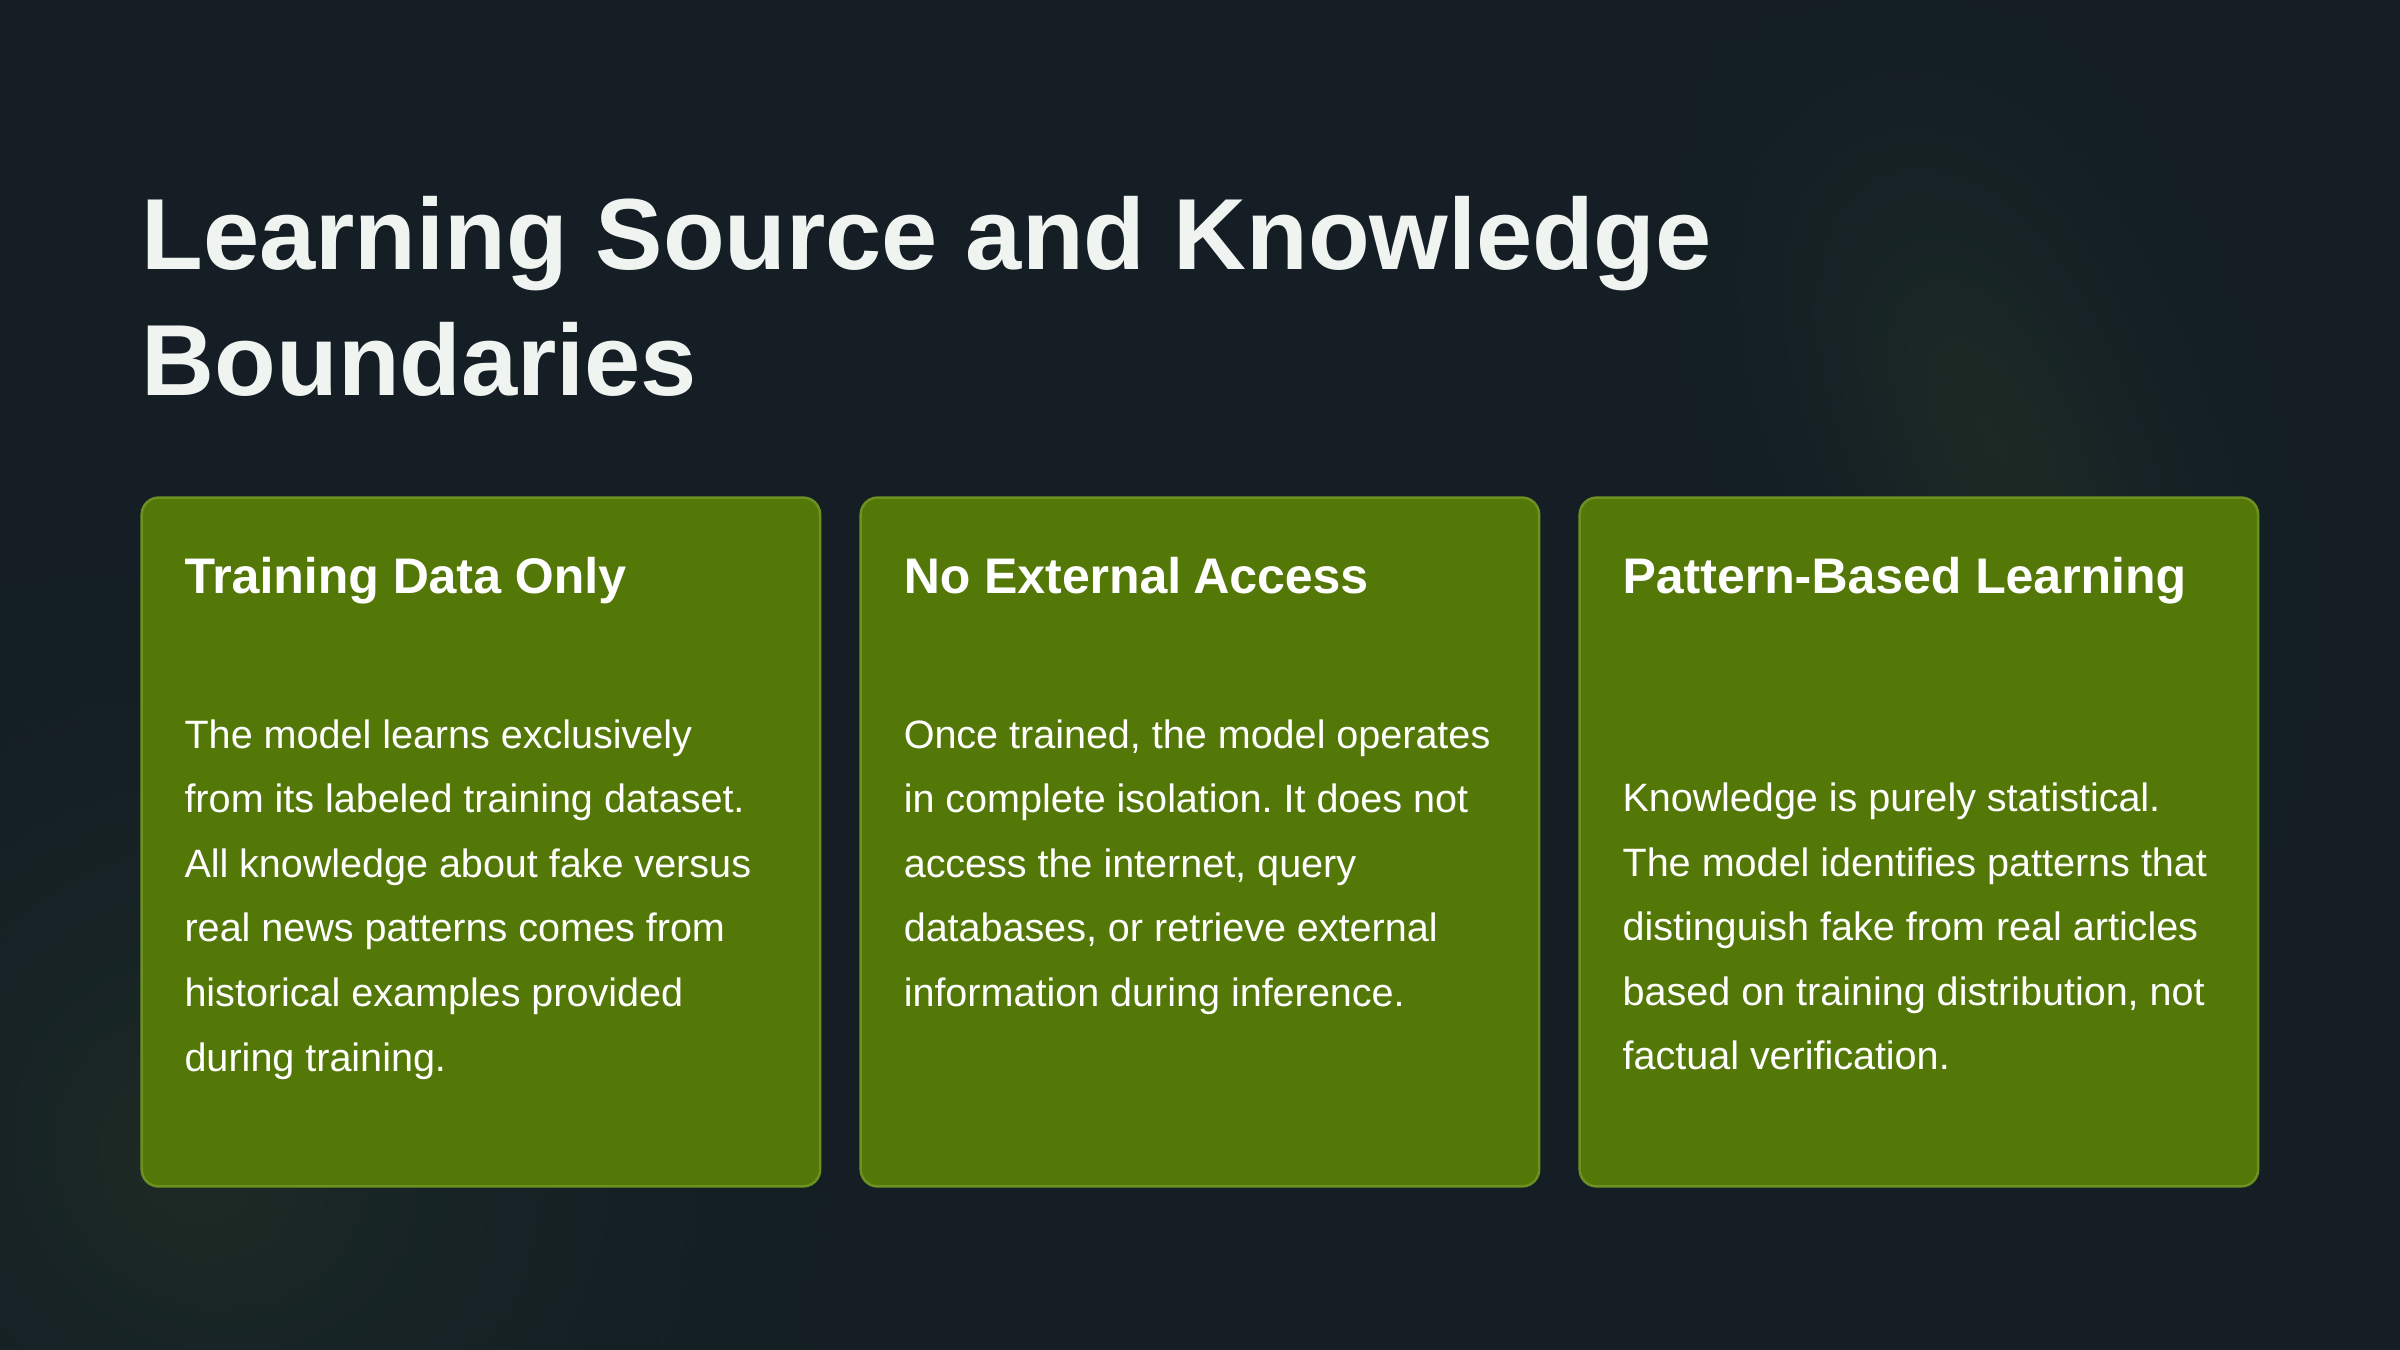

Learning Source and Knowledge Boundaries

Training Data Only
No External Access
Pattern-Based Learning
The model learns exclusively from its labeled training dataset. All knowledge about fake versus real news patterns comes from historical examples provided during training.
Once trained, the model operates in complete isolation. It does not access the internet, query databases, or retrieve external information during inference.
Knowledge is purely statistical. The model identifies patterns that distinguish fake from real articles based on training distribution, not factual verification.